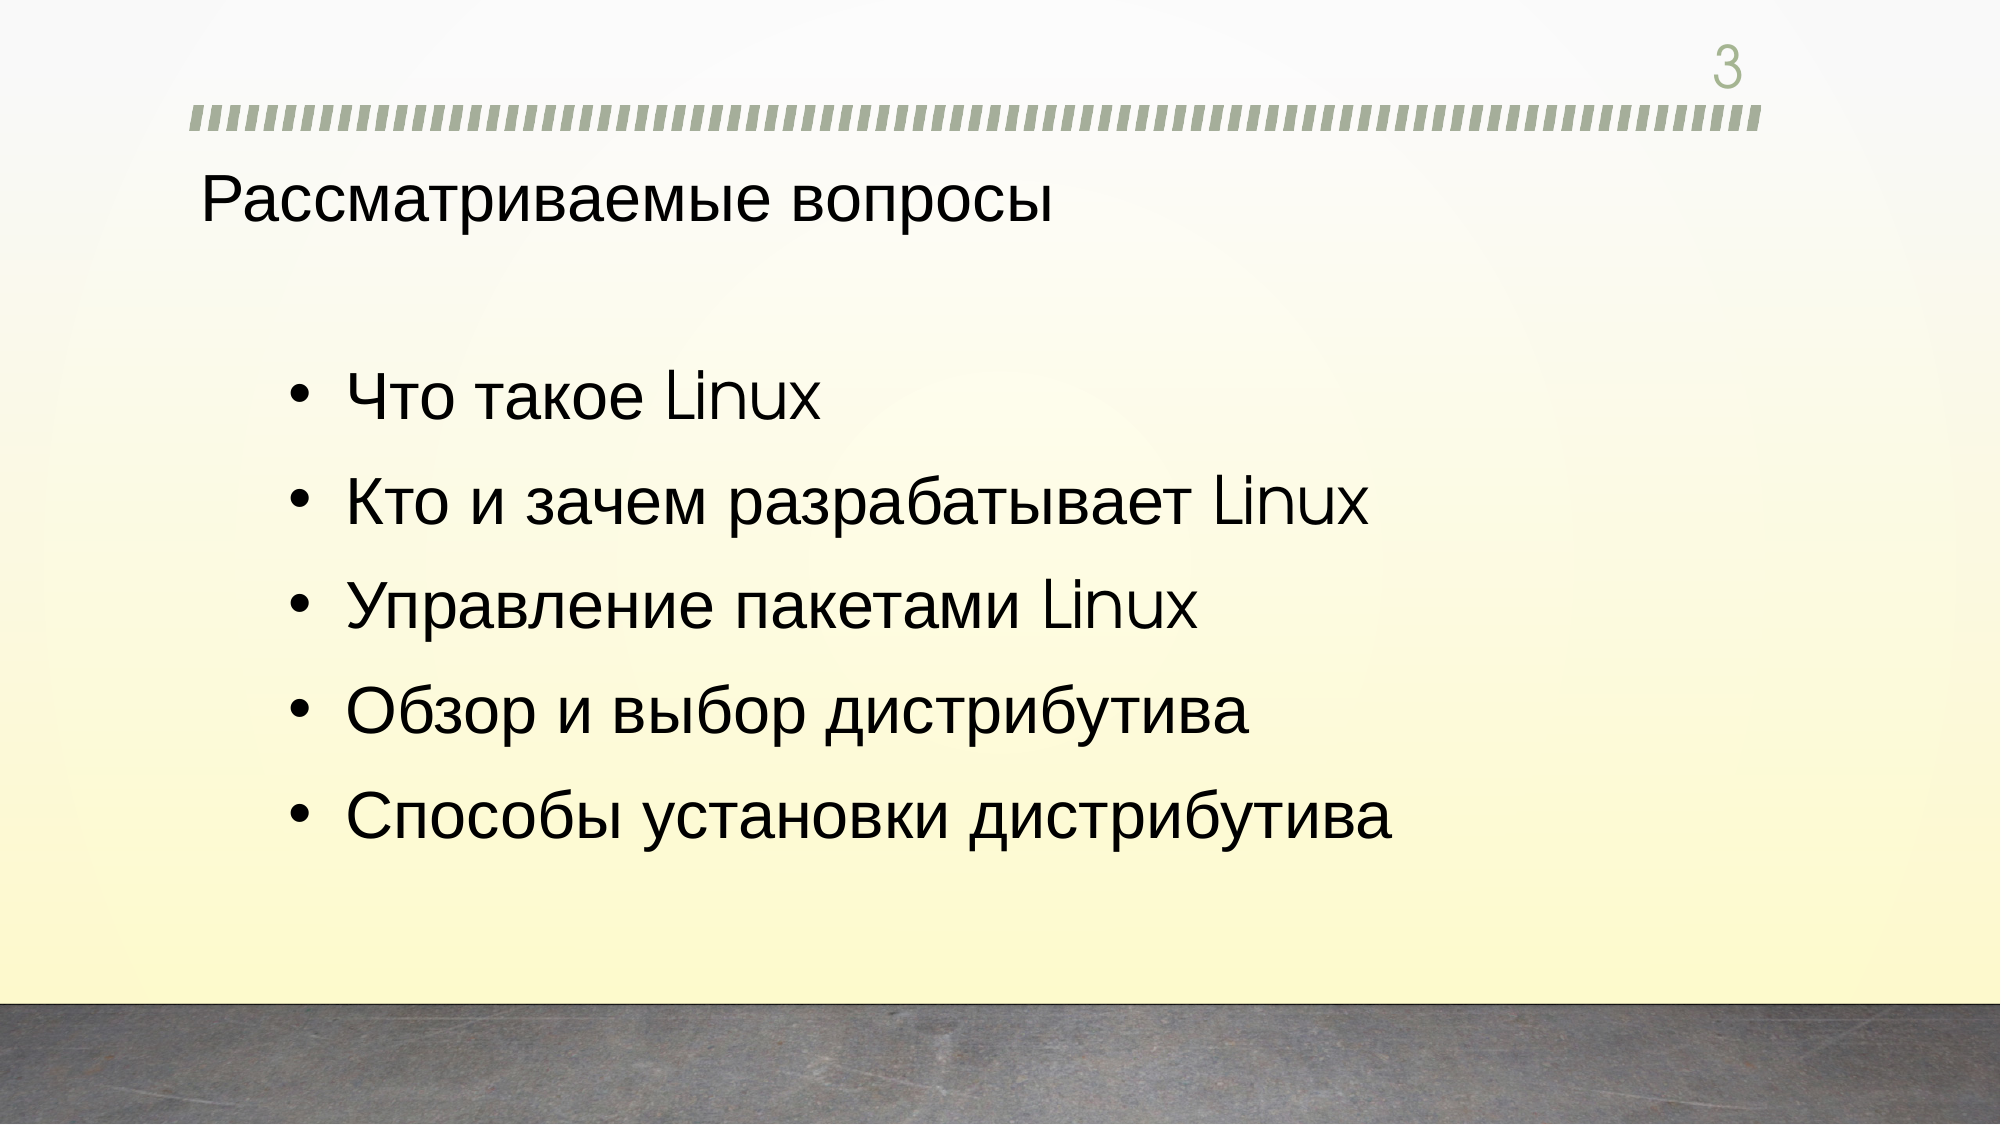

3
# Рассматриваемые вопросы
Что такое Linux
Кто и зачем разрабатывает Linux
Управление пакетами Linux
Обзор и выбор дистрибутива
Способы установки дистрибутива